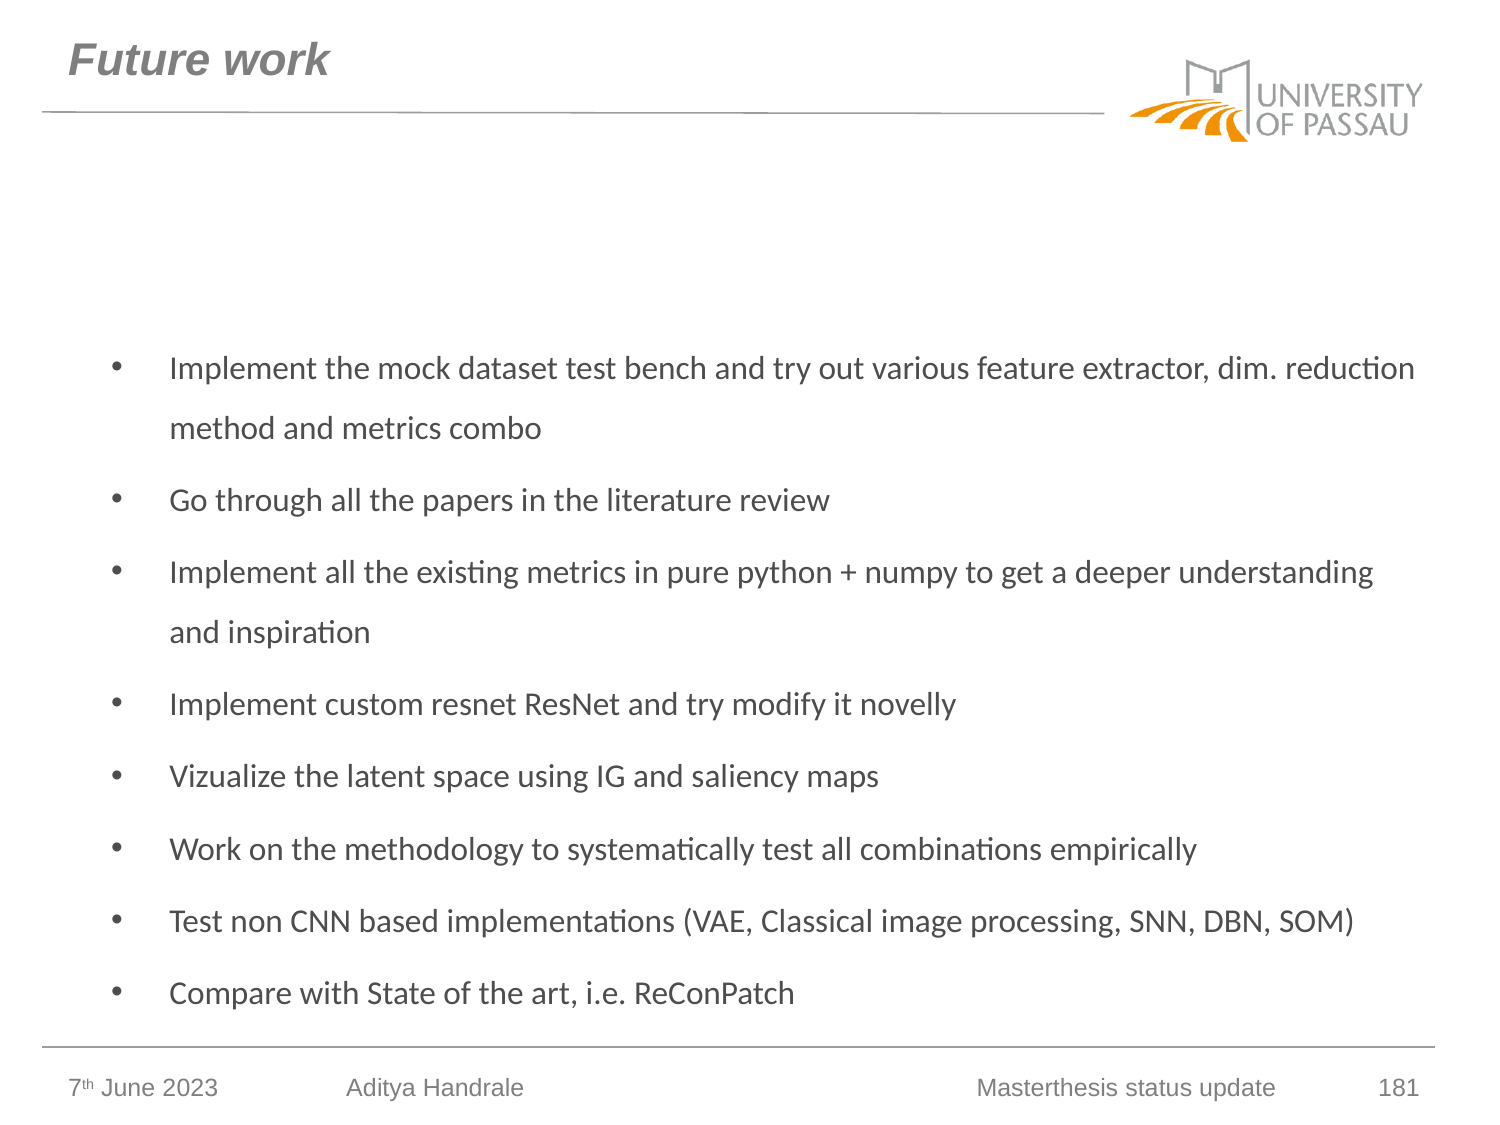

# Future work
Implement the mock dataset test bench and try out various feature extractor, dim. reduction method and metrics combo
Go through all the papers in the literature review
Implement all the existing metrics in pure python + numpy to get a deeper understanding and inspiration
Implement custom resnet ResNet and try modify it novelly
Vizualize the latent space using IG and saliency maps
Work on the methodology to systematically test all combinations empirically
Test non CNN based implementations (VAE, Classical image processing, SNN, DBN, SOM)
Compare with State of the art, i.e. ReConPatch

7th June 2023
Aditya Handrale
Masterthesis status update
181